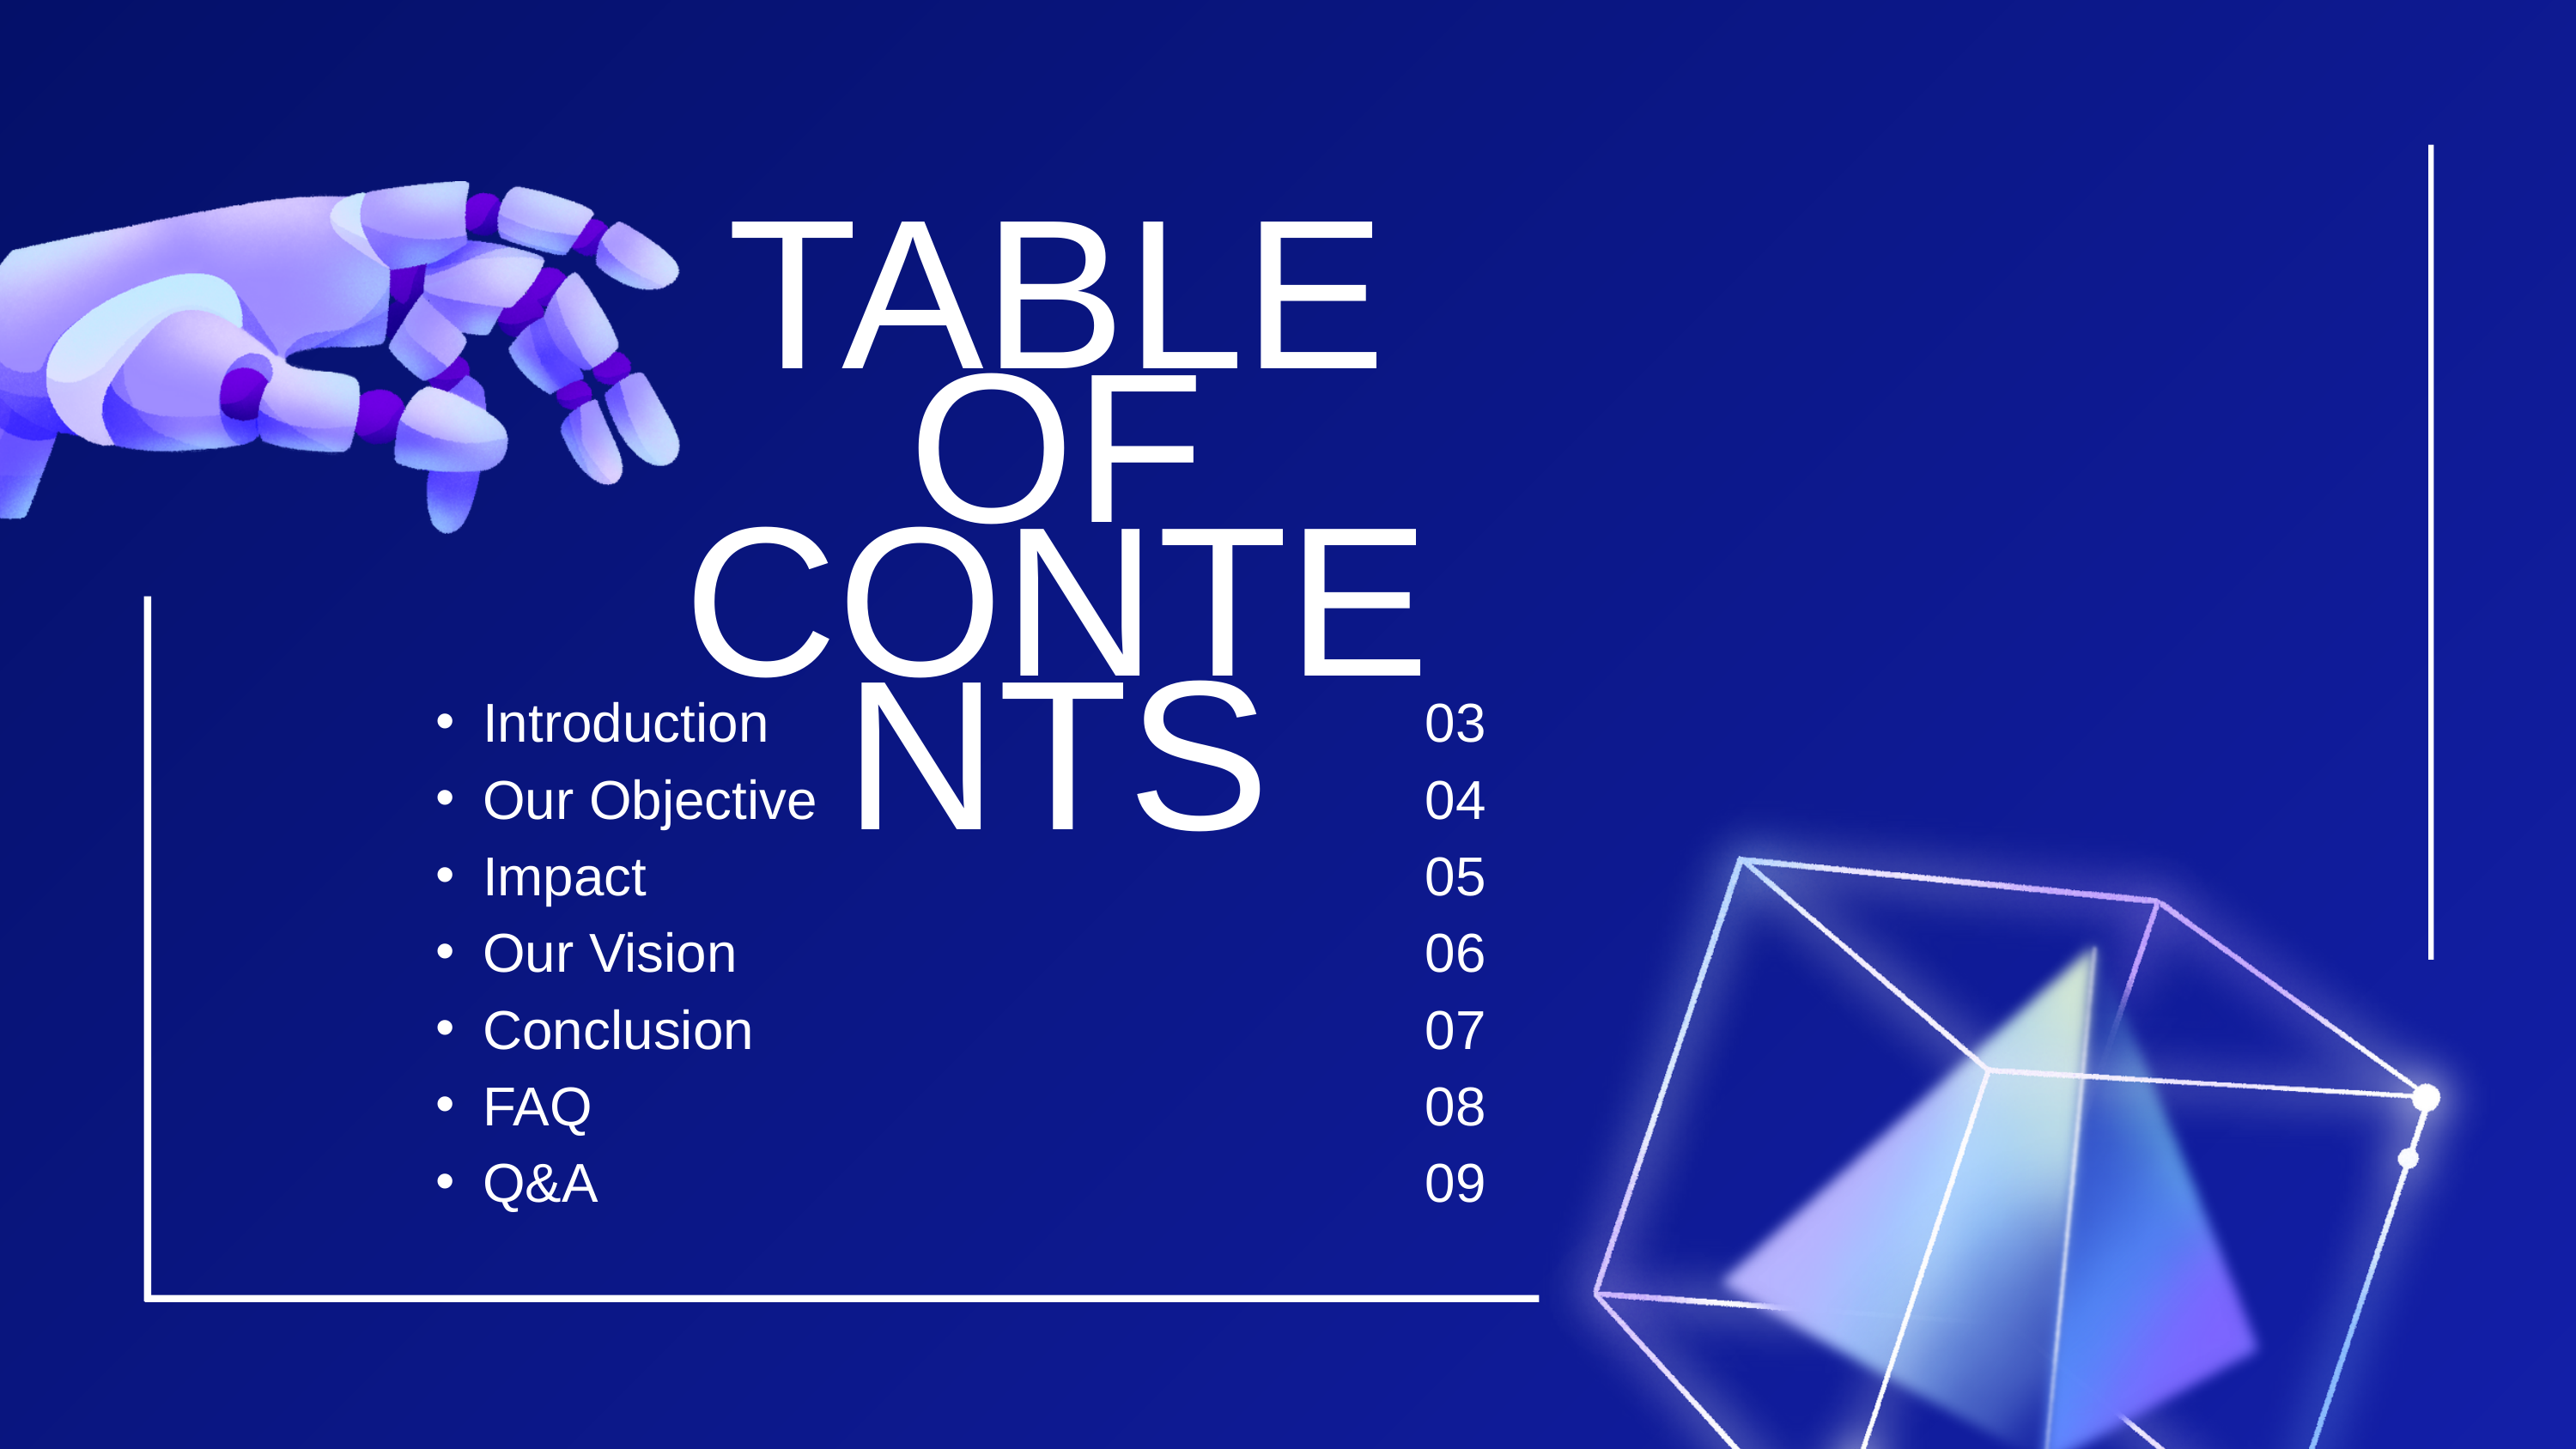

TABLE OF CONTENTS

Introduction
Our Objective
Impact
Our Vision
Conclusion
FAQ
Q&A
03
04
05
06
07
08
09